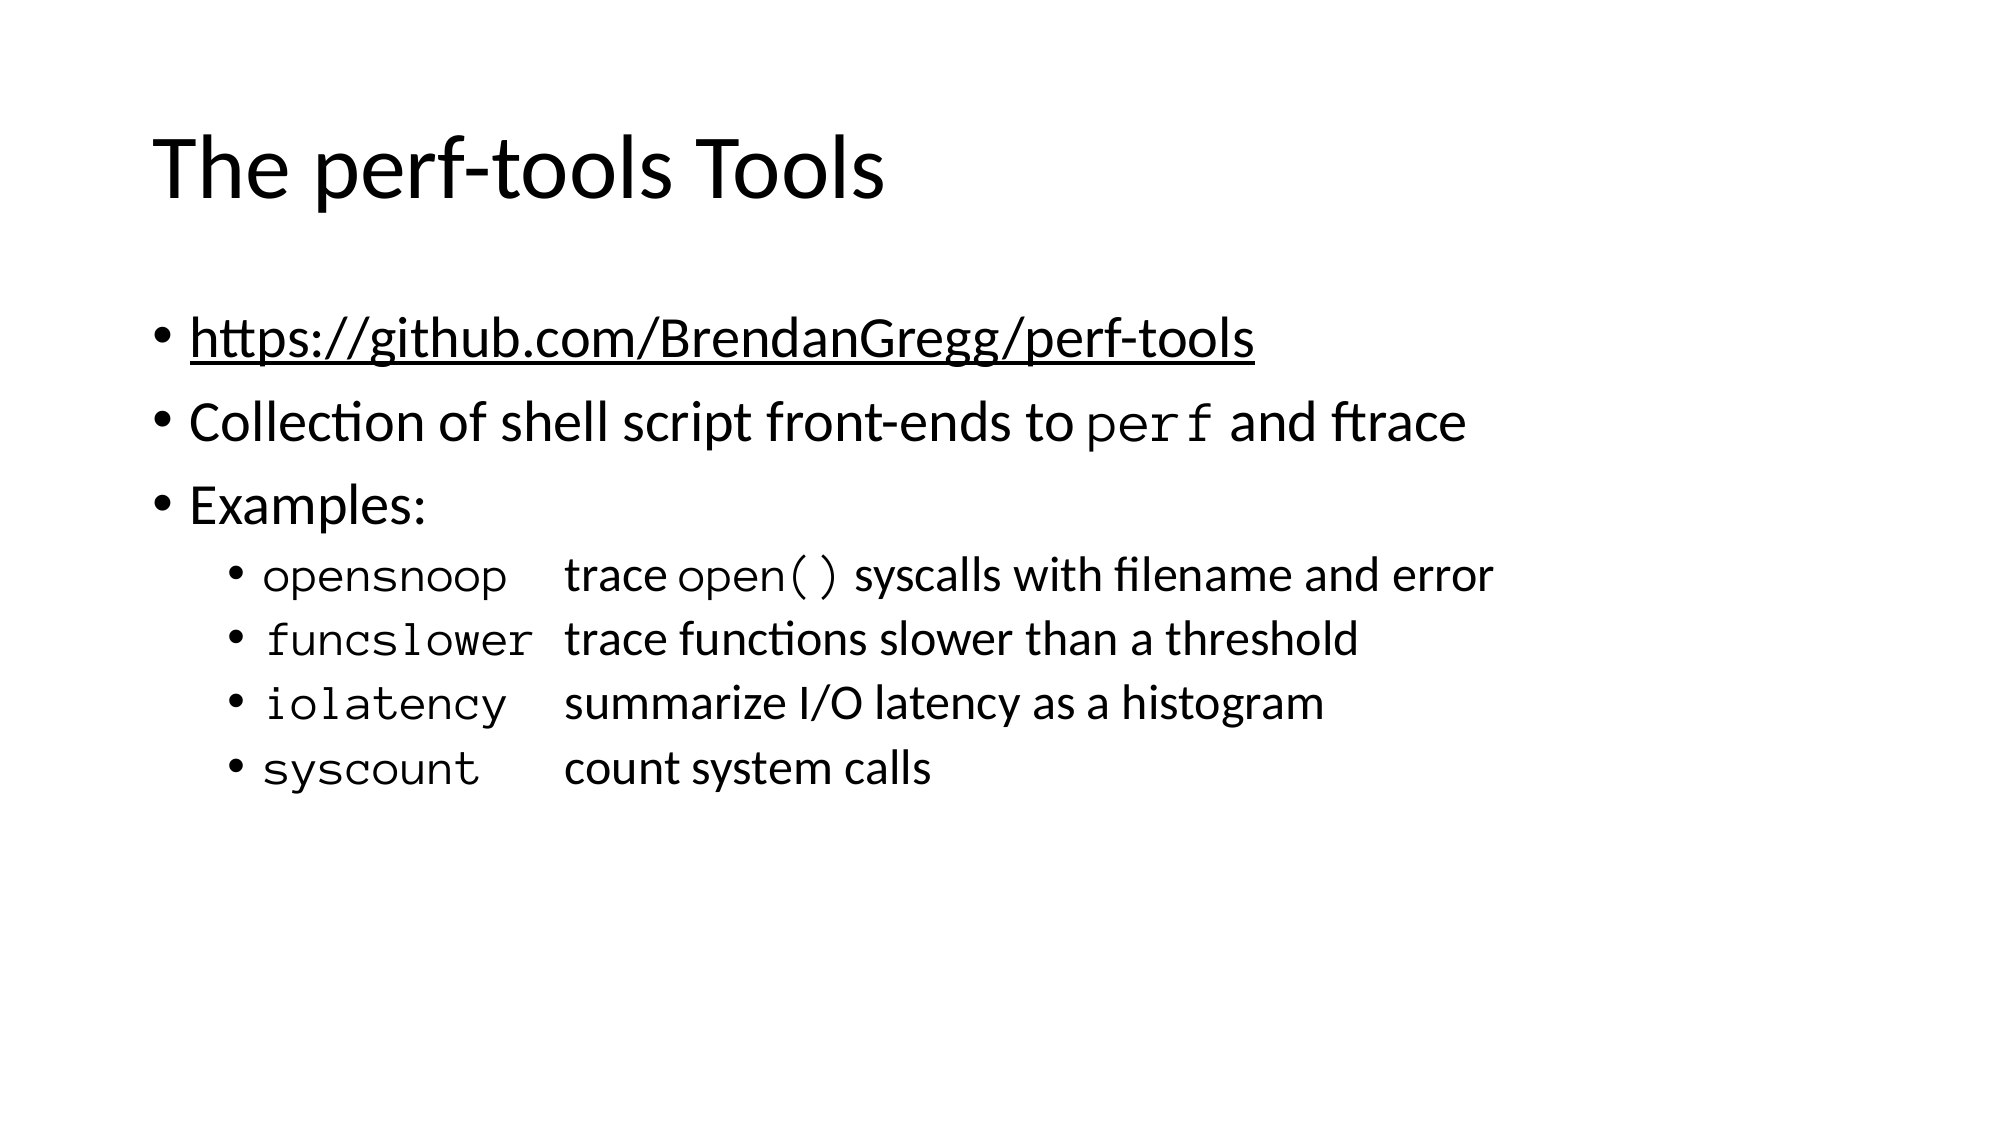

# The perf-tools Tools
https://github.com/BrendanGregg/perf-tools
Collection of shell script front-ends to perf and ftrace
Examples:
opensnoop	trace open() syscalls with filename and error
funcslower	trace functions slower than a threshold
iolatency	summarize I/O latency as a histogram
syscount	count system calls